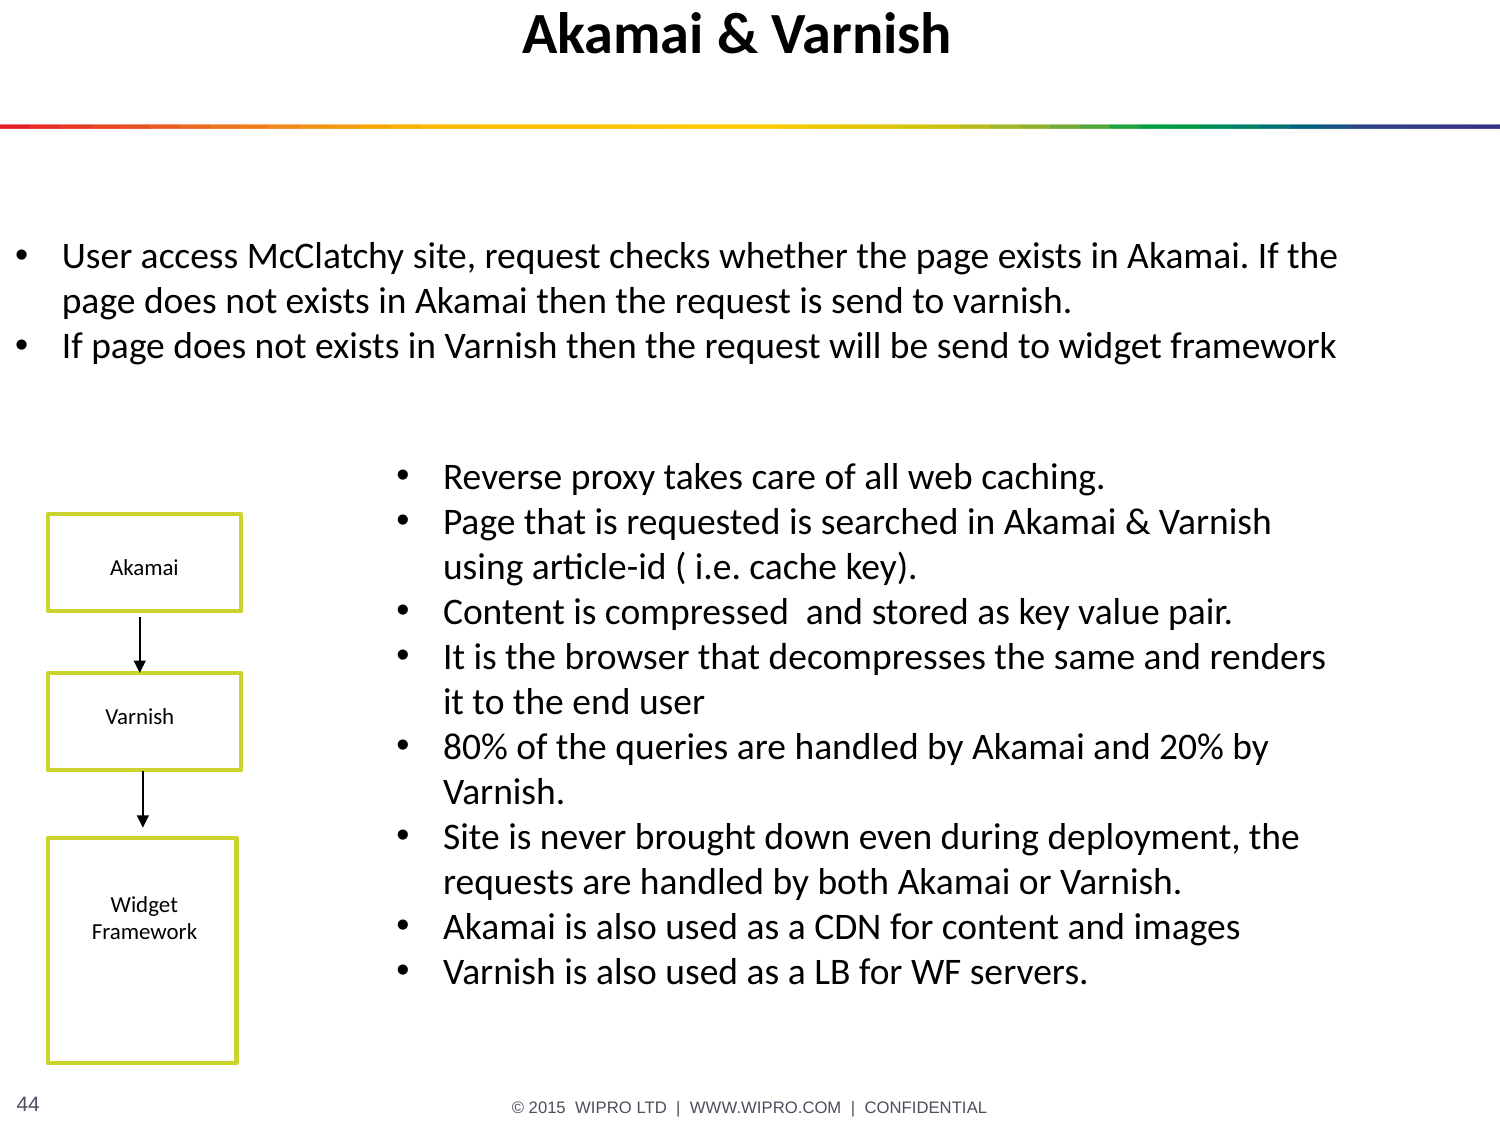

Akamai & Varnish
User access McClatchy site, request checks whether the page exists in Akamai. If the page does not exists in Akamai then the request is send to varnish.
If page does not exists in Varnish then the request will be send to widget framework

Reverse proxy takes care of all web caching.
Page that is requested is searched in Akamai & Varnish using article-id ( i.e. cache key).
Content is compressed  and stored as key value pair.
It is the browser that decompresses the same and renders it to the end user
80% of the queries are handled by Akamai and 20% by Varnish.
Site is never brought down even during deployment, the requests are handled by both Akamai or Varnish.
Akamai is also used as a CDN for content and images
Varnish is also used as a LB for WF servers.

Akamai

Varnish

Widget Framework